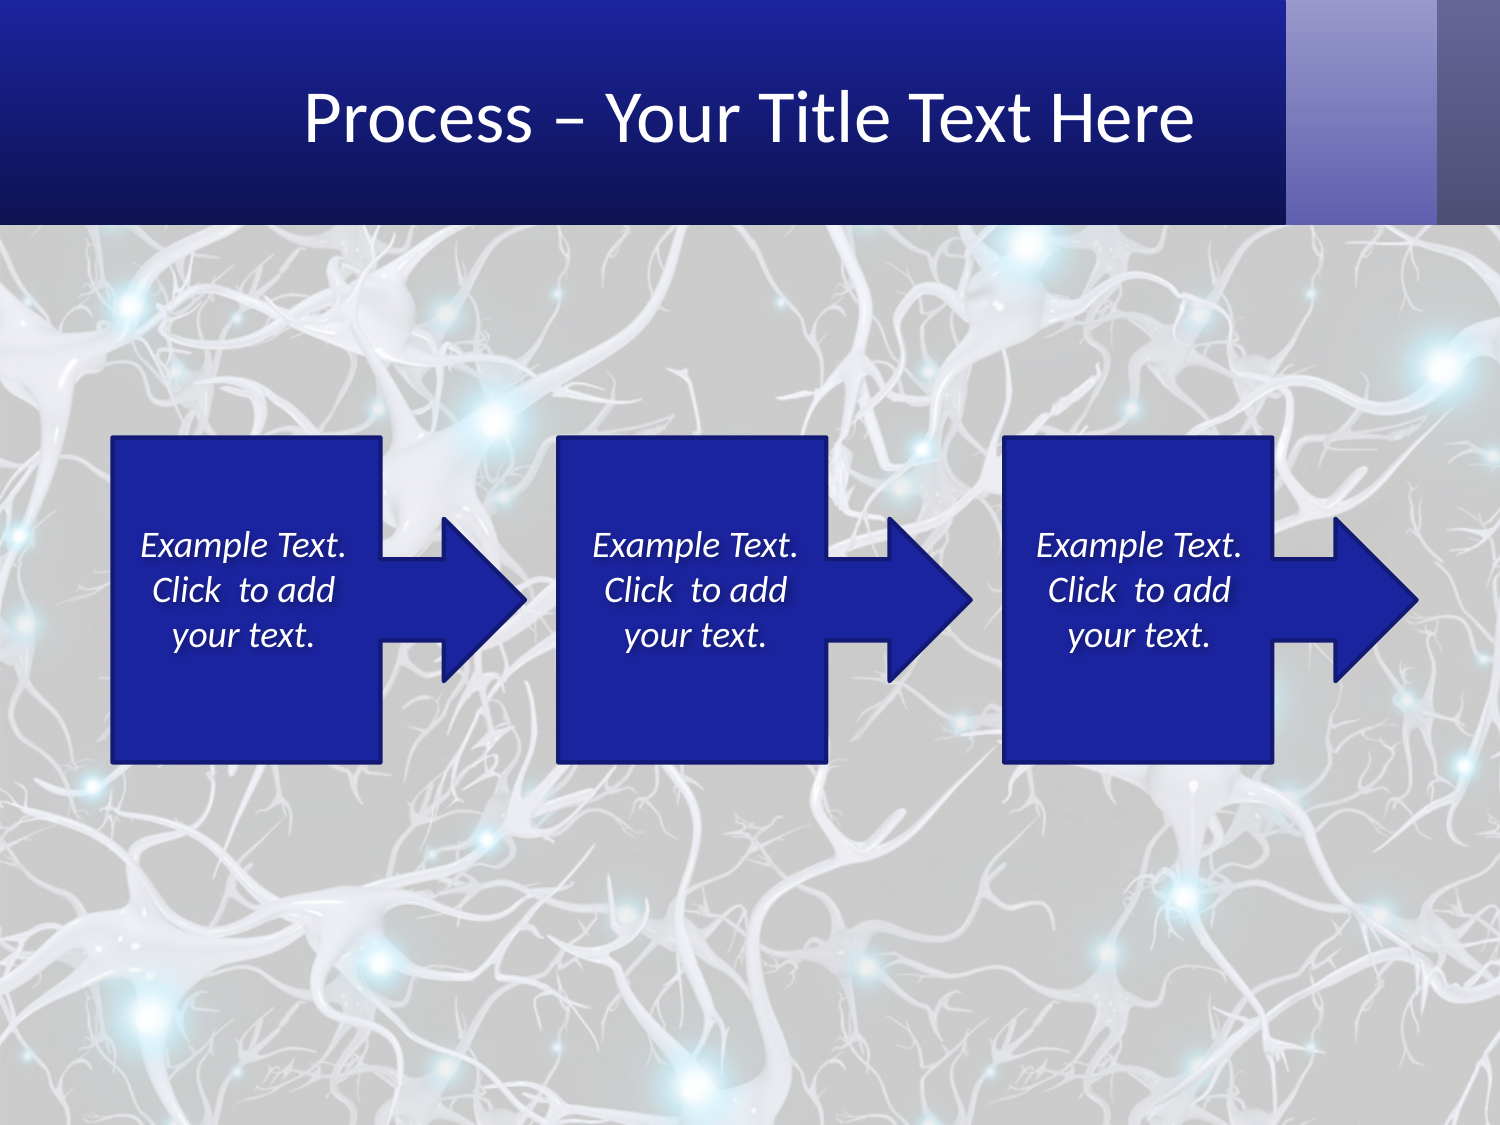

# Process – Your Title Text Here

Example Text.
Click  to add your text.
Example Text.
Click  to add your text.
Example Text.
Click  to add your text.